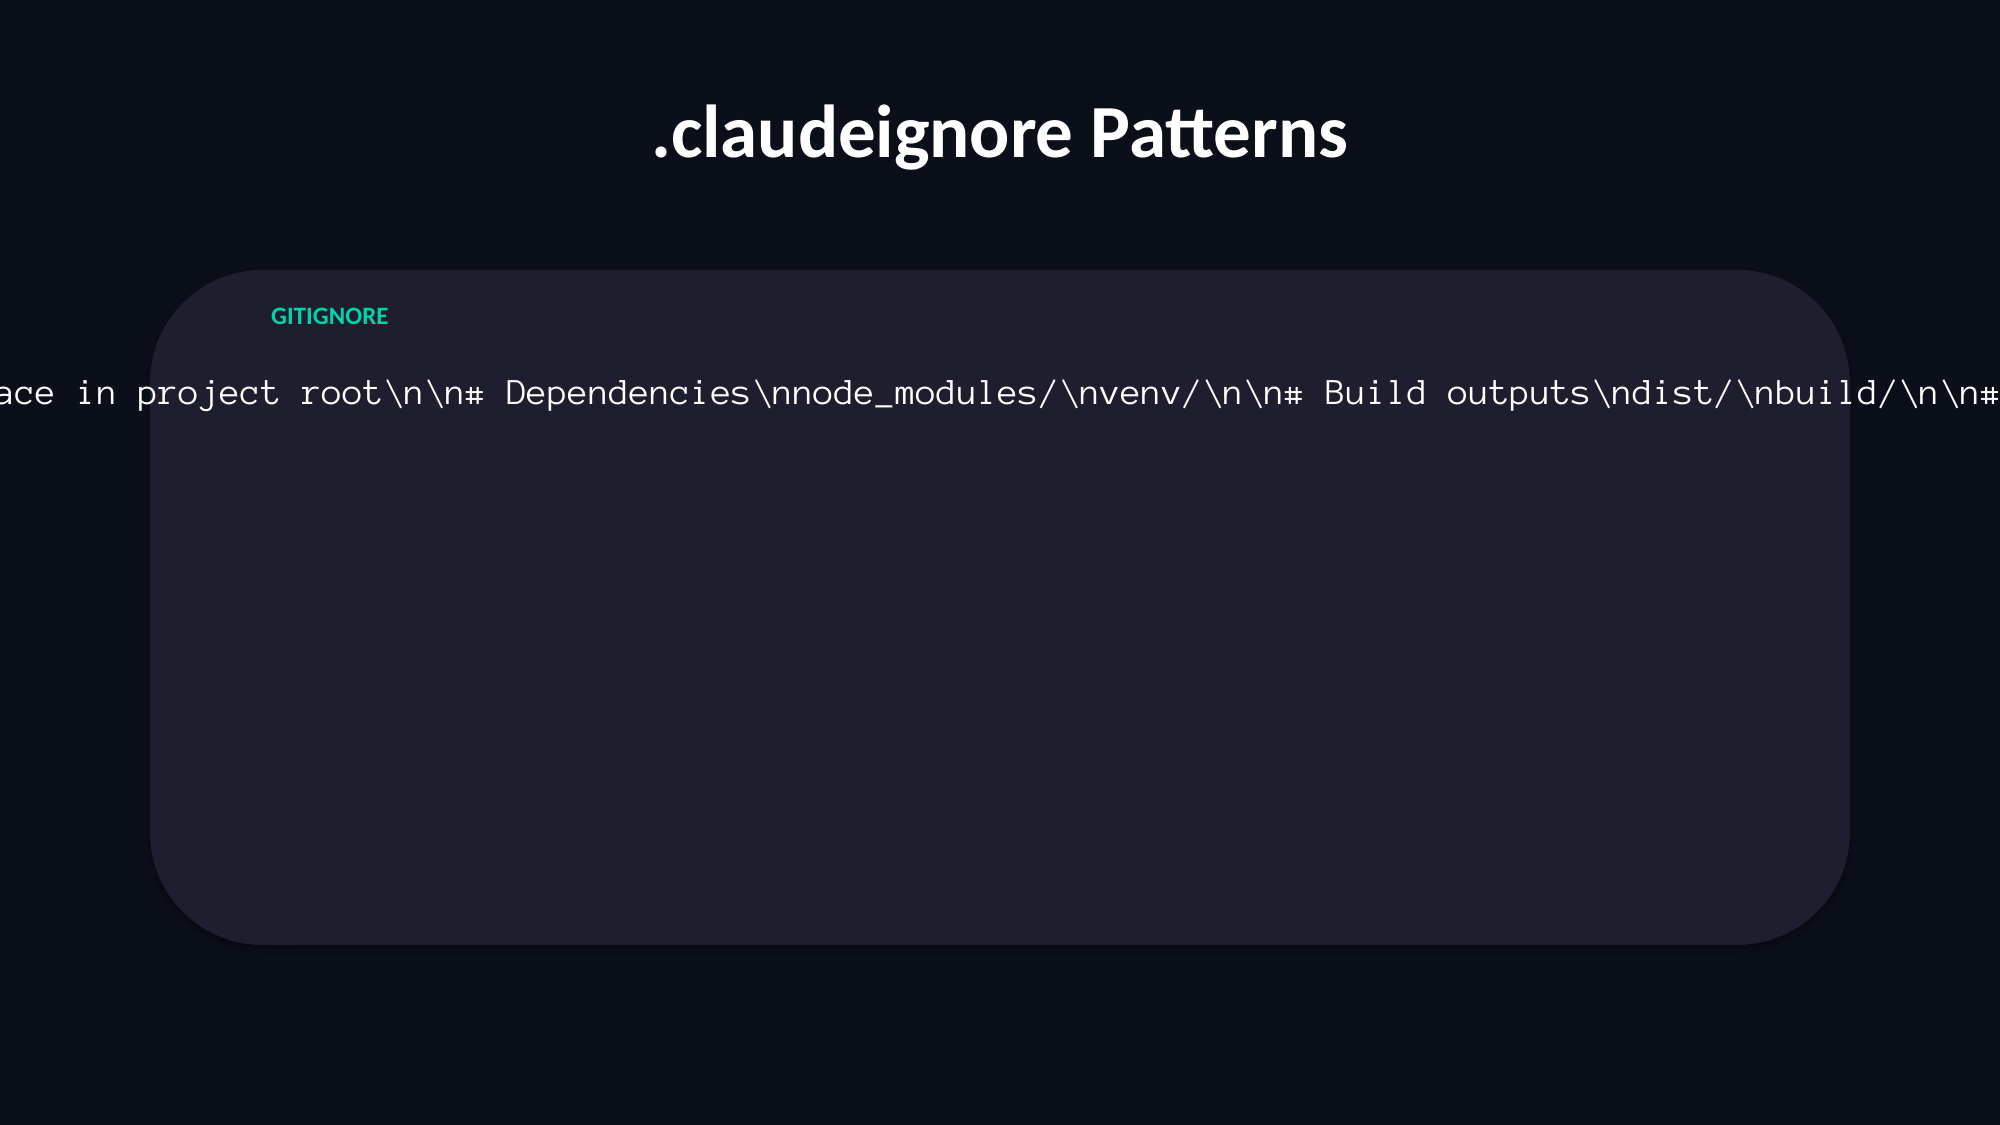

.claudeignore Patterns

GITIGNORE
# .claudeignore - place in project root\n\n# Dependencies\nnode_modules/\nvenv/\n\n# Build outputs\ndist/\nbuild/\n\n# Media\n*.jpg\n*.png